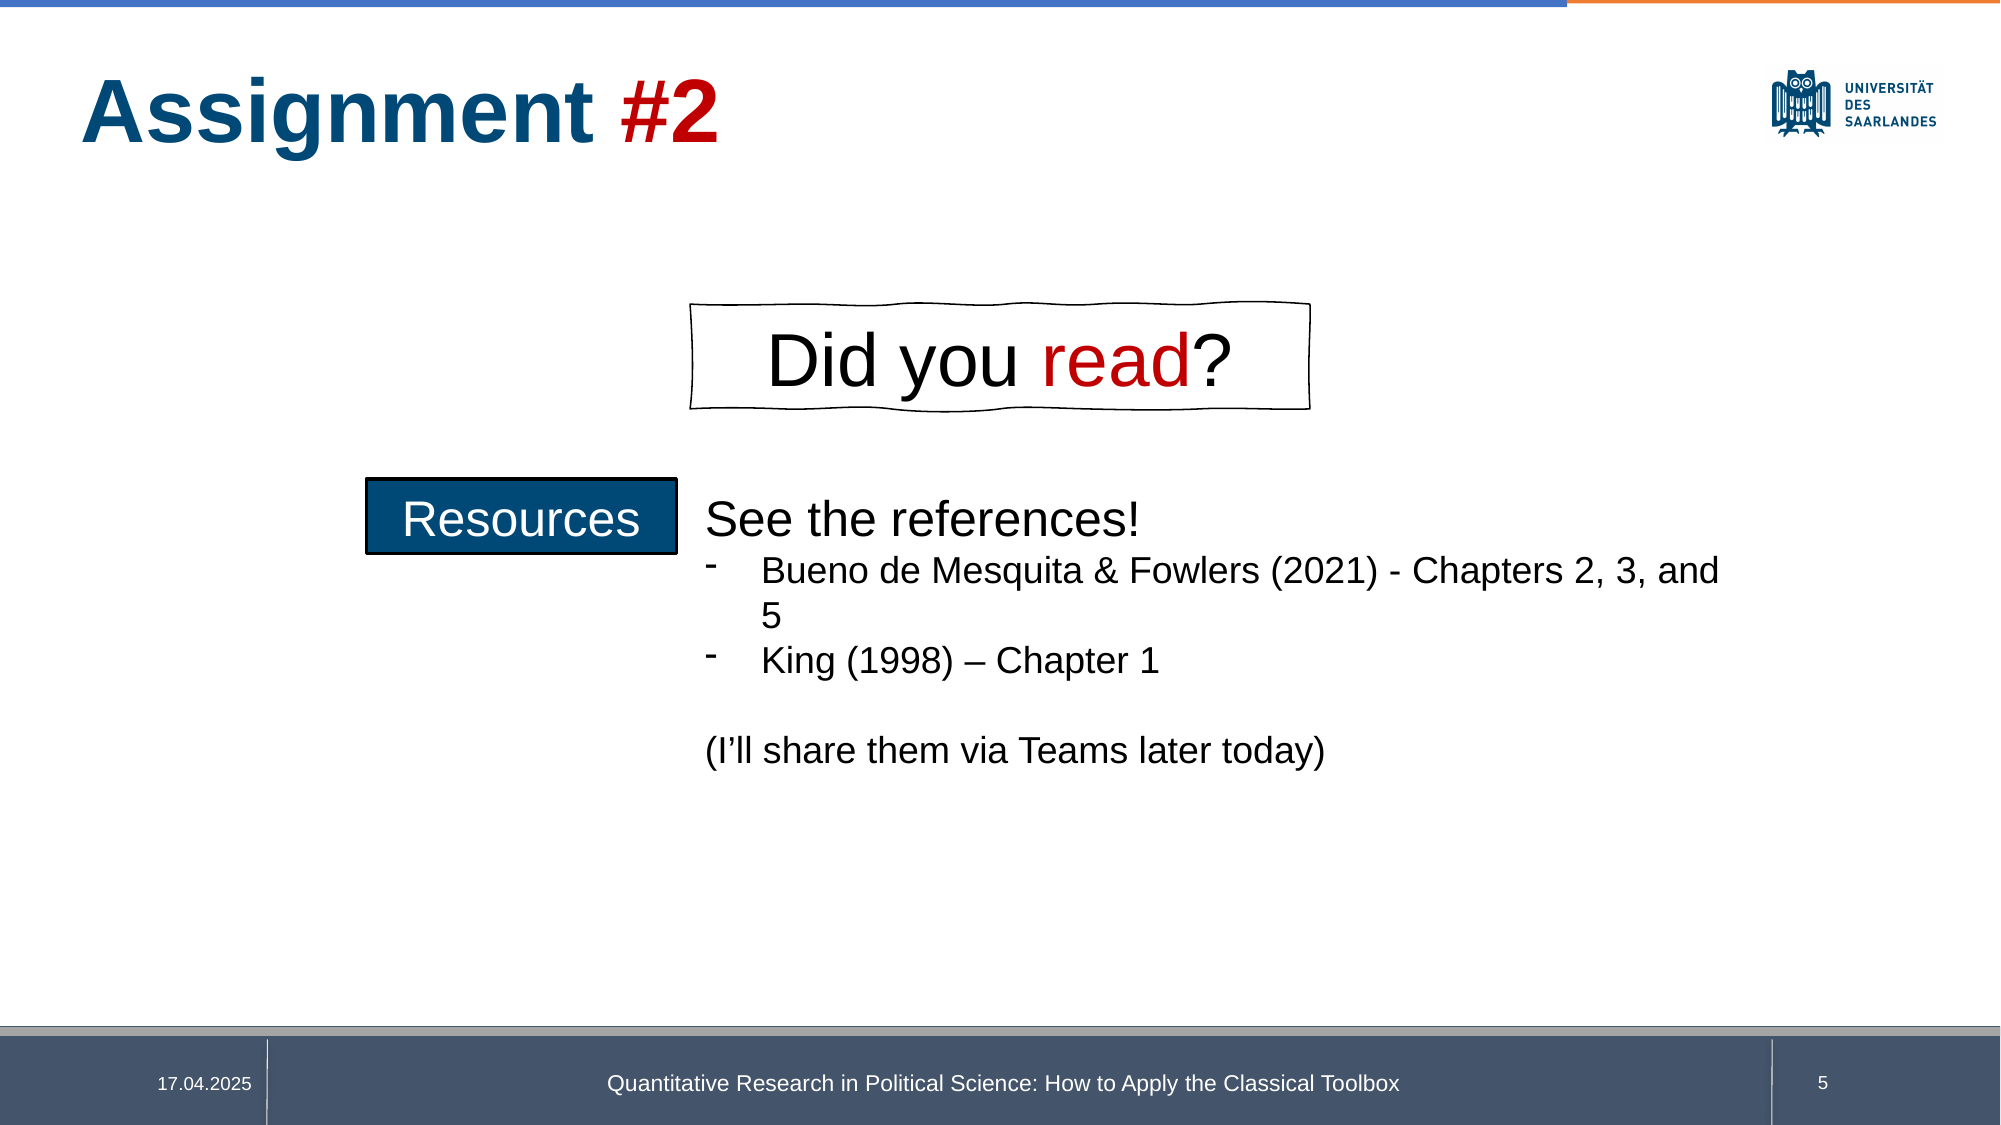

Assignment #2
Did you read?
See the references!
Bueno de Mesquita & Fowlers (2021) - Chapters 2, 3, and 5
King (1998) – Chapter 1

(I’ll share them via Teams later today)
Resources
Quantitative Research in Political Science: How to Apply the Classical Toolbox
5
17.04.2025